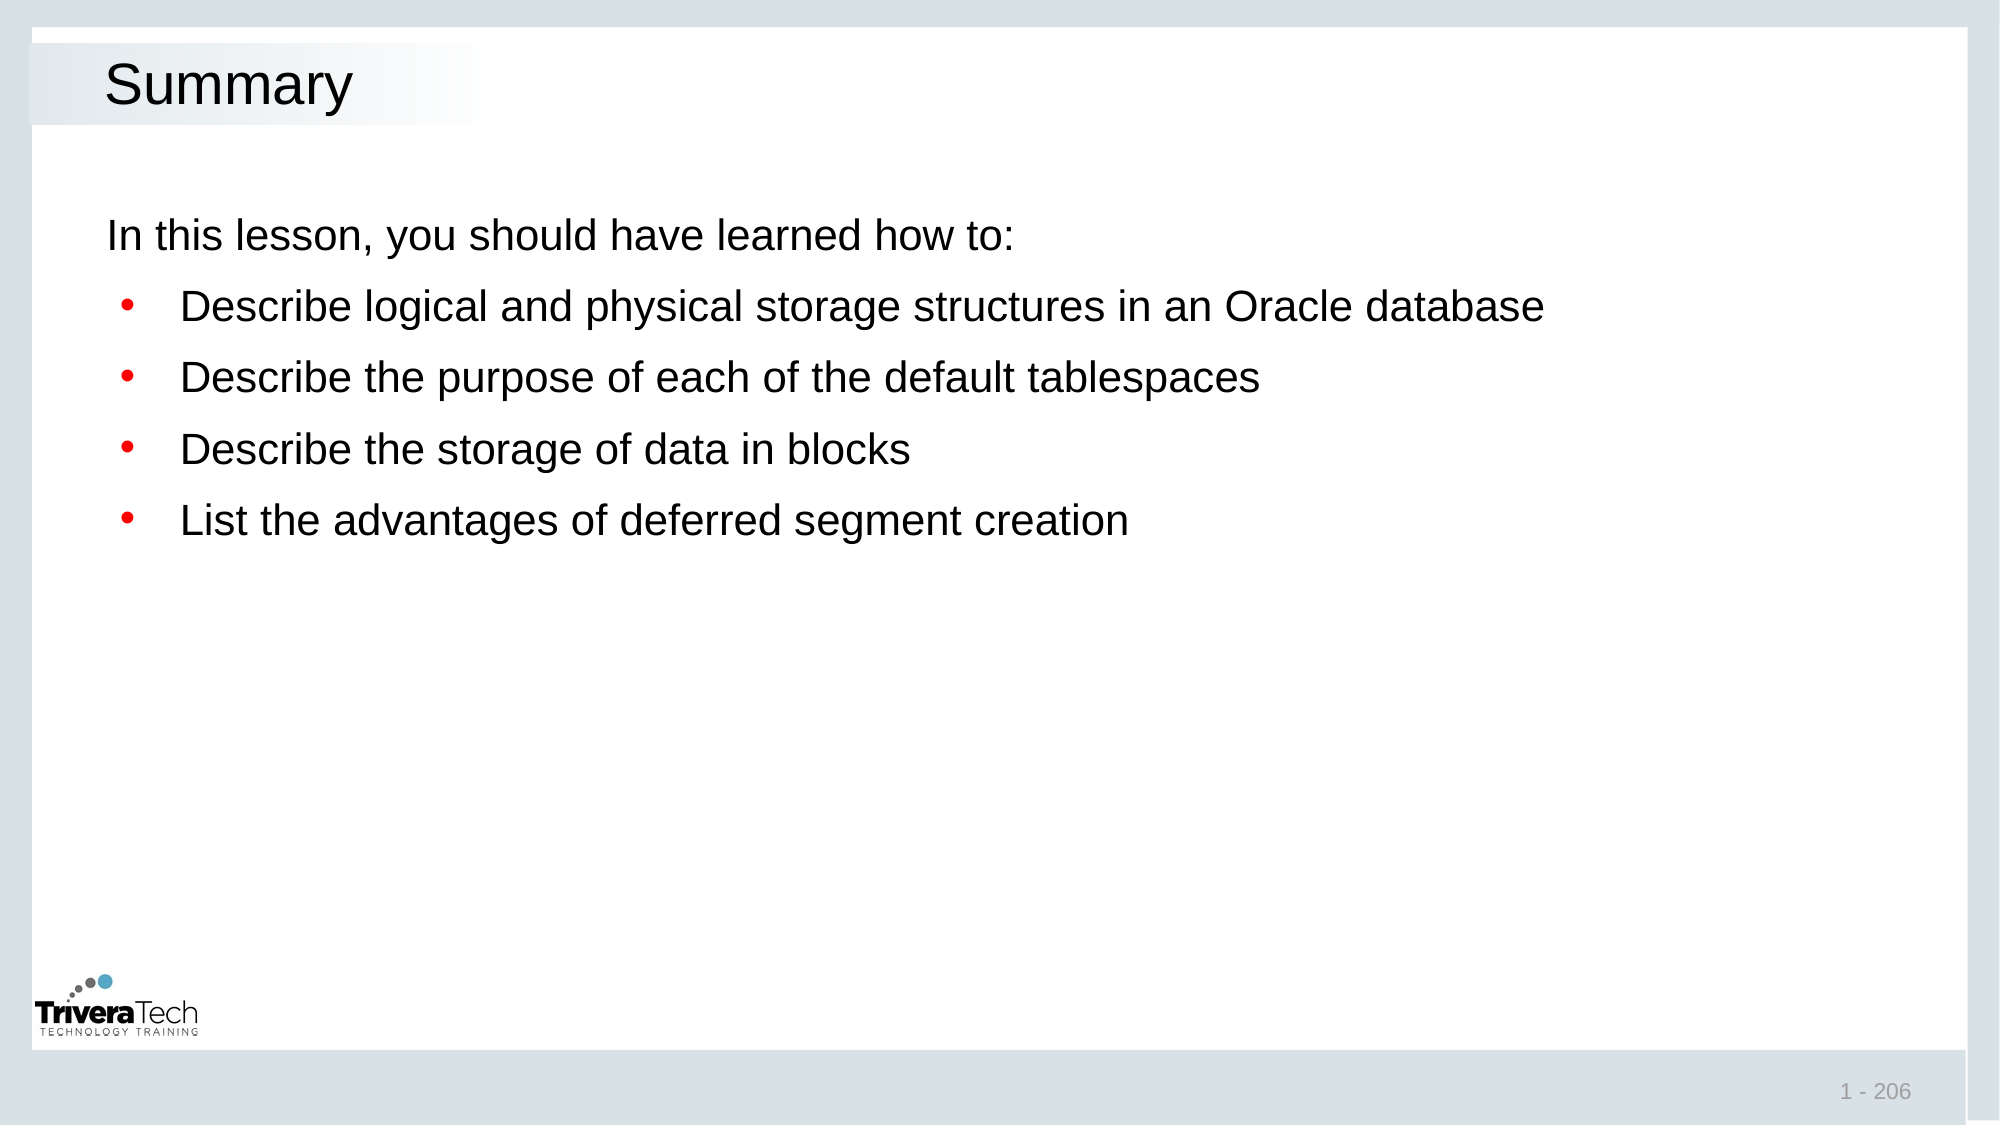

# Summary
In this lesson, you should have learned how to:
Describe logical and physical storage structures in an Oracle database
Describe the purpose of each of the default tablespaces
Describe the storage of data in blocks
List the advantages of deferred segment creation